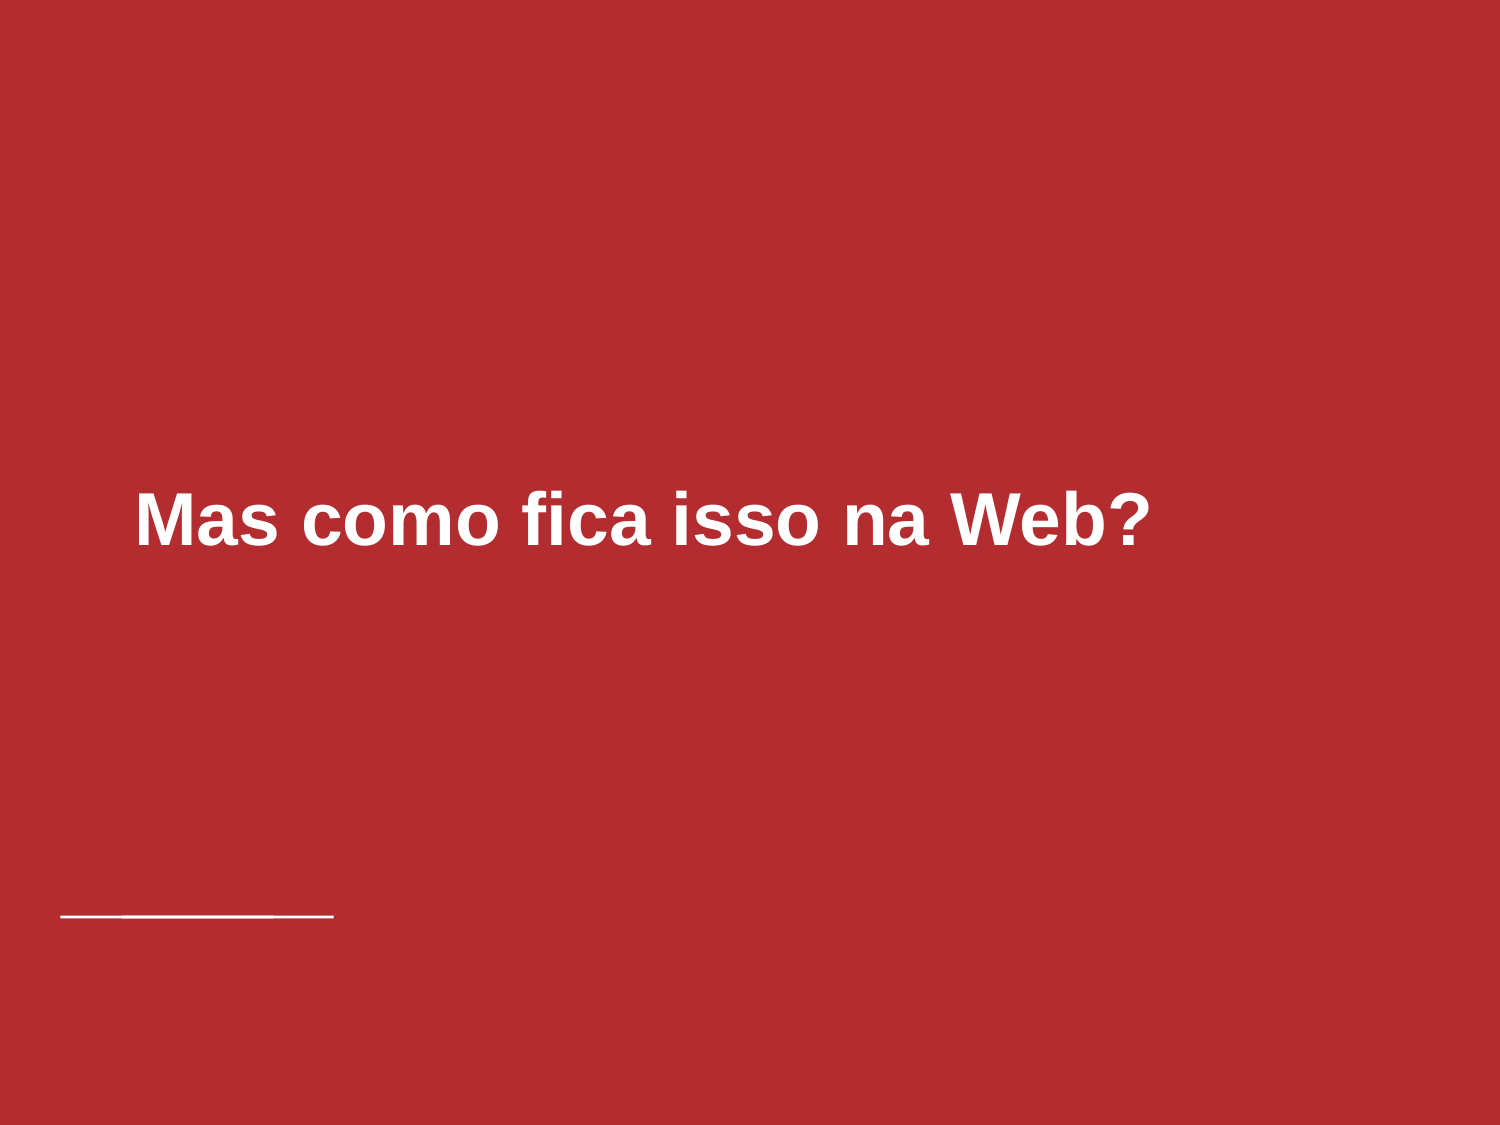

# Mas como fica isso na Web?